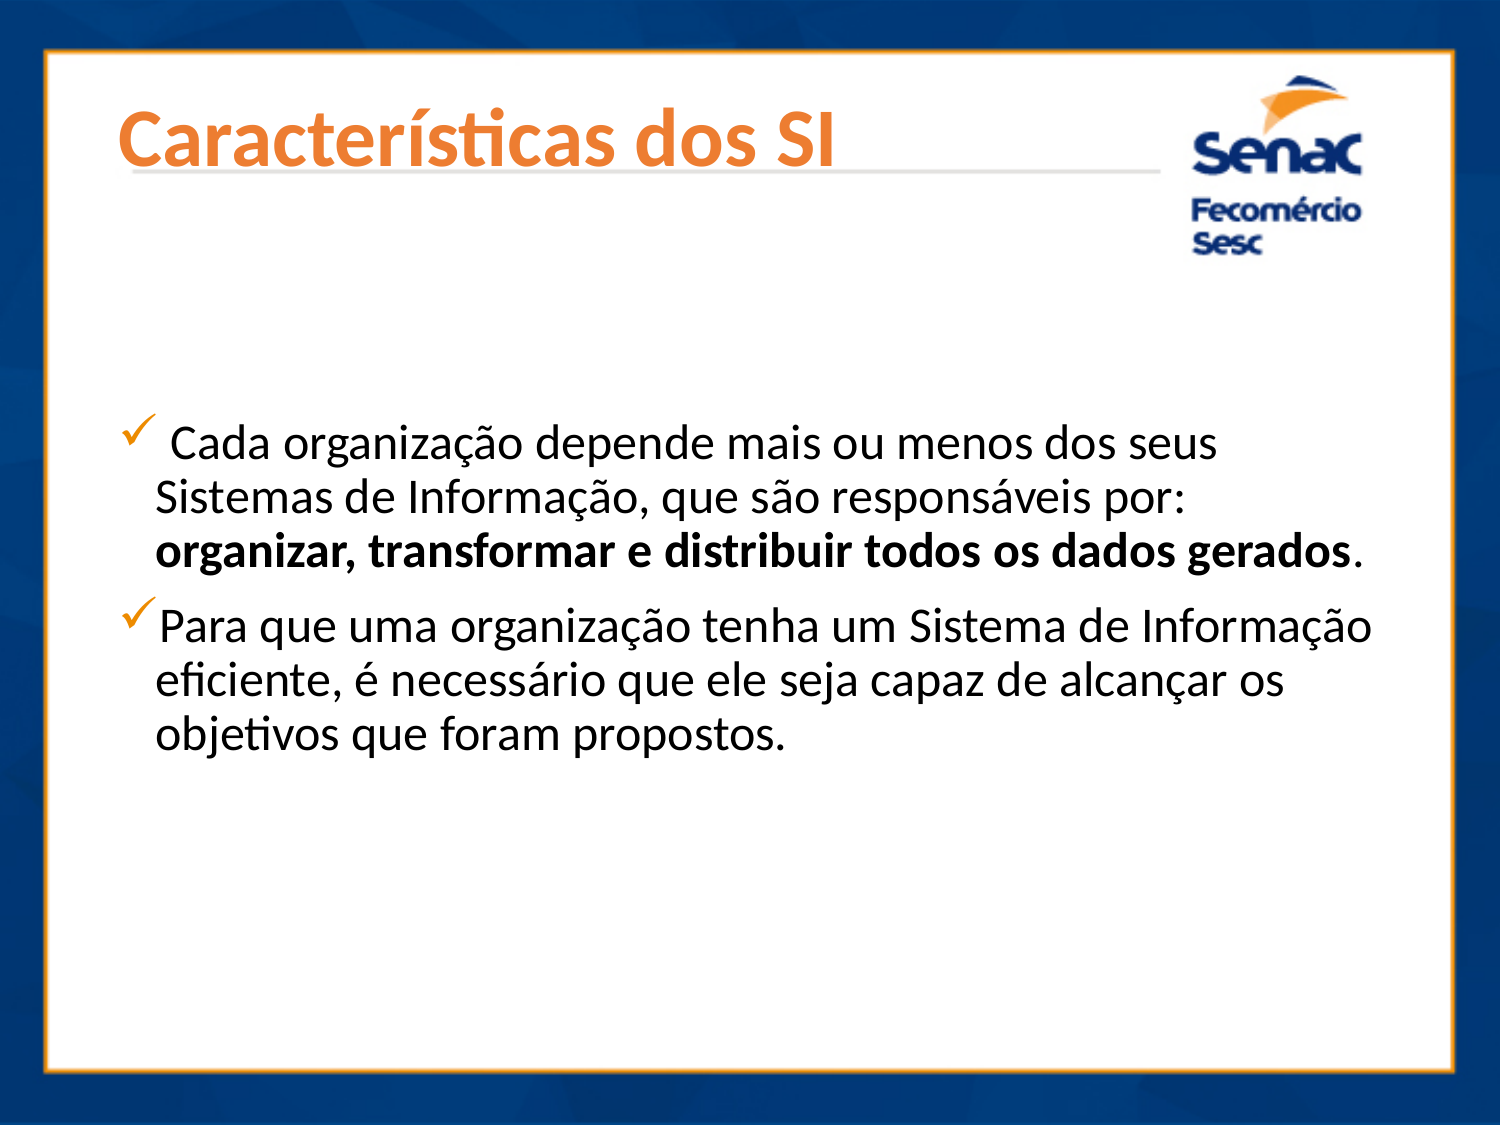

# Características dos SI

 Cada organização depende mais ou menos dos seus Sistemas de Informação, que são responsáveis por: organizar, transformar e distribuir todos os dados gerados.
Para que uma organização tenha um Sistema de Informação eficiente, é necessário que ele seja capaz de alcançar os objetivos que foram propostos.